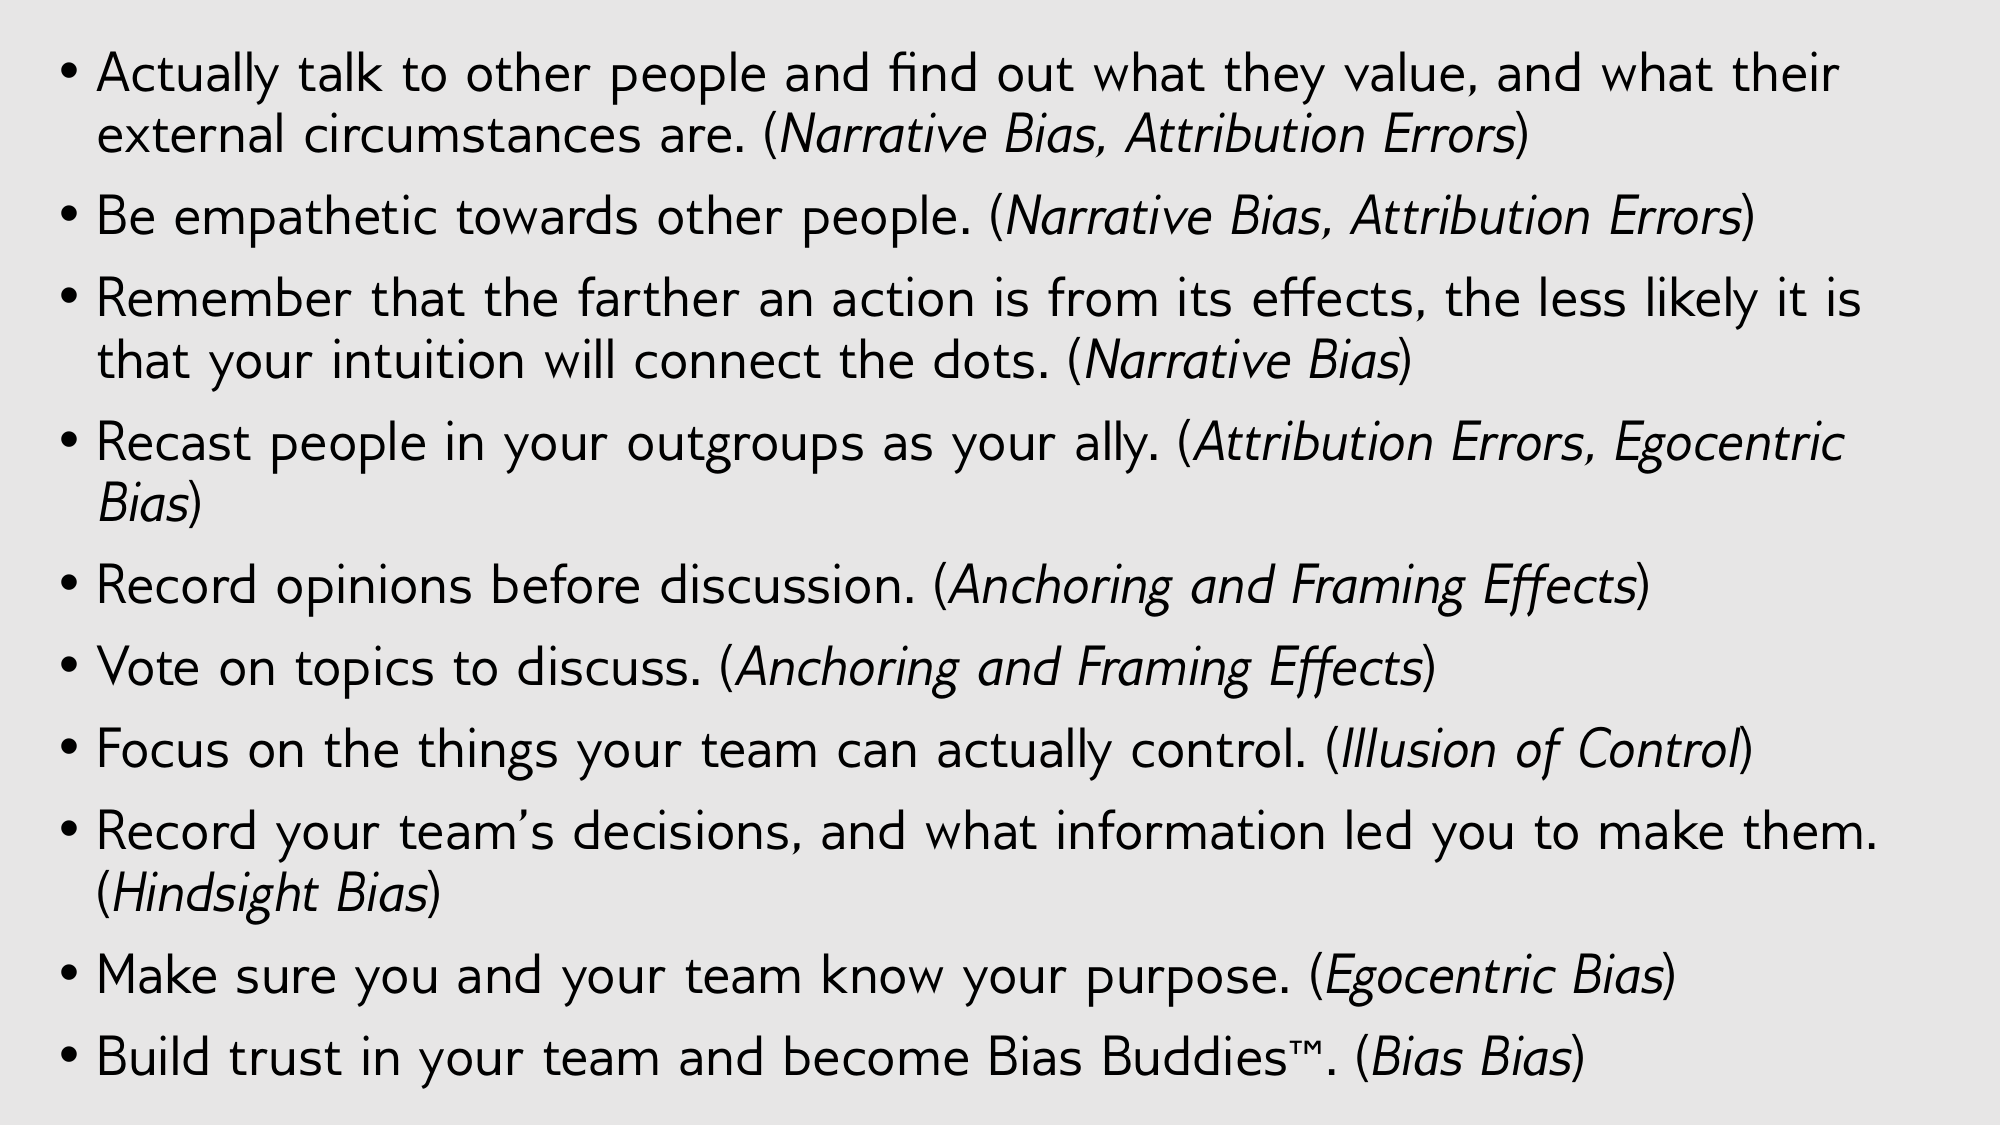

Actually talk to other people and find out what they value, and what their external circumstances are. (Narrative Bias, Attribution Errors)
Be empathetic towards other people. (Narrative Bias, Attribution Errors)
Remember that the farther an action is from its effects, the less likely it is that your intuition will connect the dots. (Narrative Bias)
Recast people in your outgroups as your ally. (Attribution Errors, Egocentric Bias)
Record opinions before discussion. (Anchoring and Framing Effects)
Vote on topics to discuss. (Anchoring and Framing Effects)
Focus on the things your team can actually control. (Illusion of Control)
Record your team’s decisions, and what information led you to make them. (Hindsight Bias)
Make sure you and your team know your purpose. (Egocentric Bias)
Build trust in your team and become Bias Buddies™. (Bias Bias)